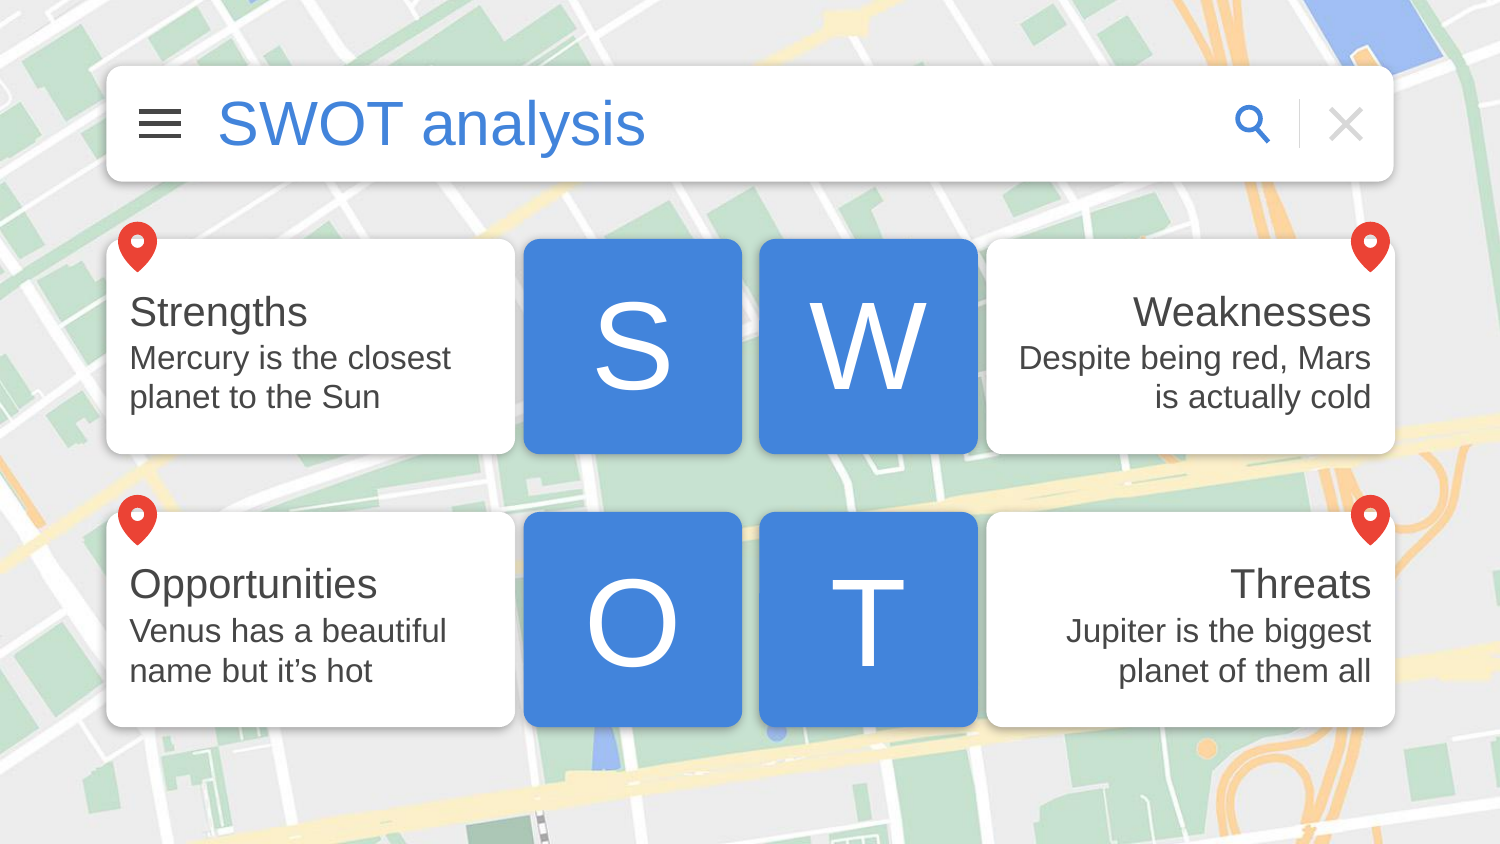

# SWOT analysis

S
W
Strengths
Weaknesses
Mercury is the closest planet to the Sun
Despite being red, Mars is actually cold

O
T
Opportunities
Threats
Venus has a beautiful name but it’s hot
Jupiter is the biggest planet of them all